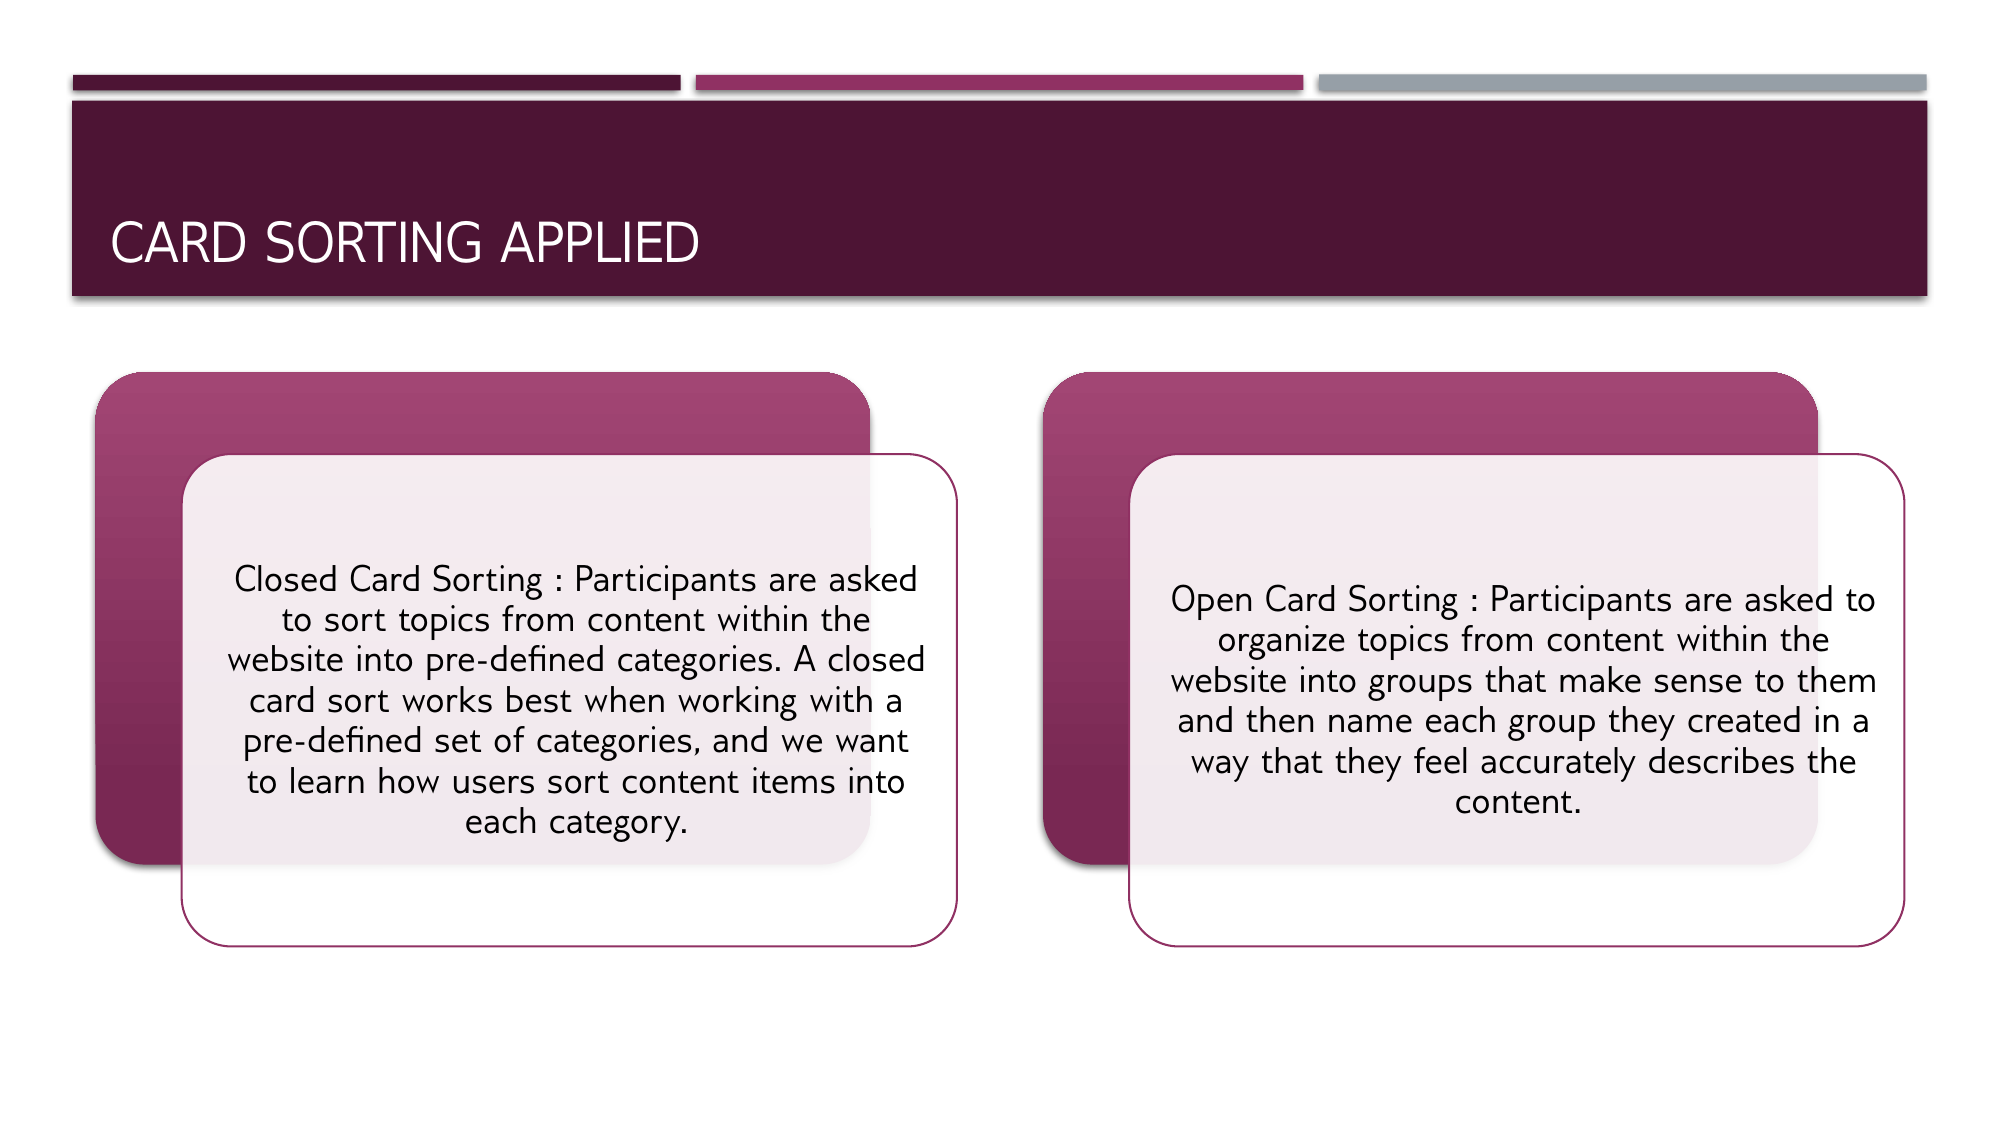

# Card sorting Applied
Closed Card Sorting : Participants are asked to sort topics from content within the website into pre-defined categories. A closed card sort works best when working with a pre-defined set of categories, and we want to learn how users sort content items into each category.
Open Card Sorting : Participants are asked to organize topics from content within the website into groups that make sense to them and then name each group they created in a way that they feel accurately describes the content.